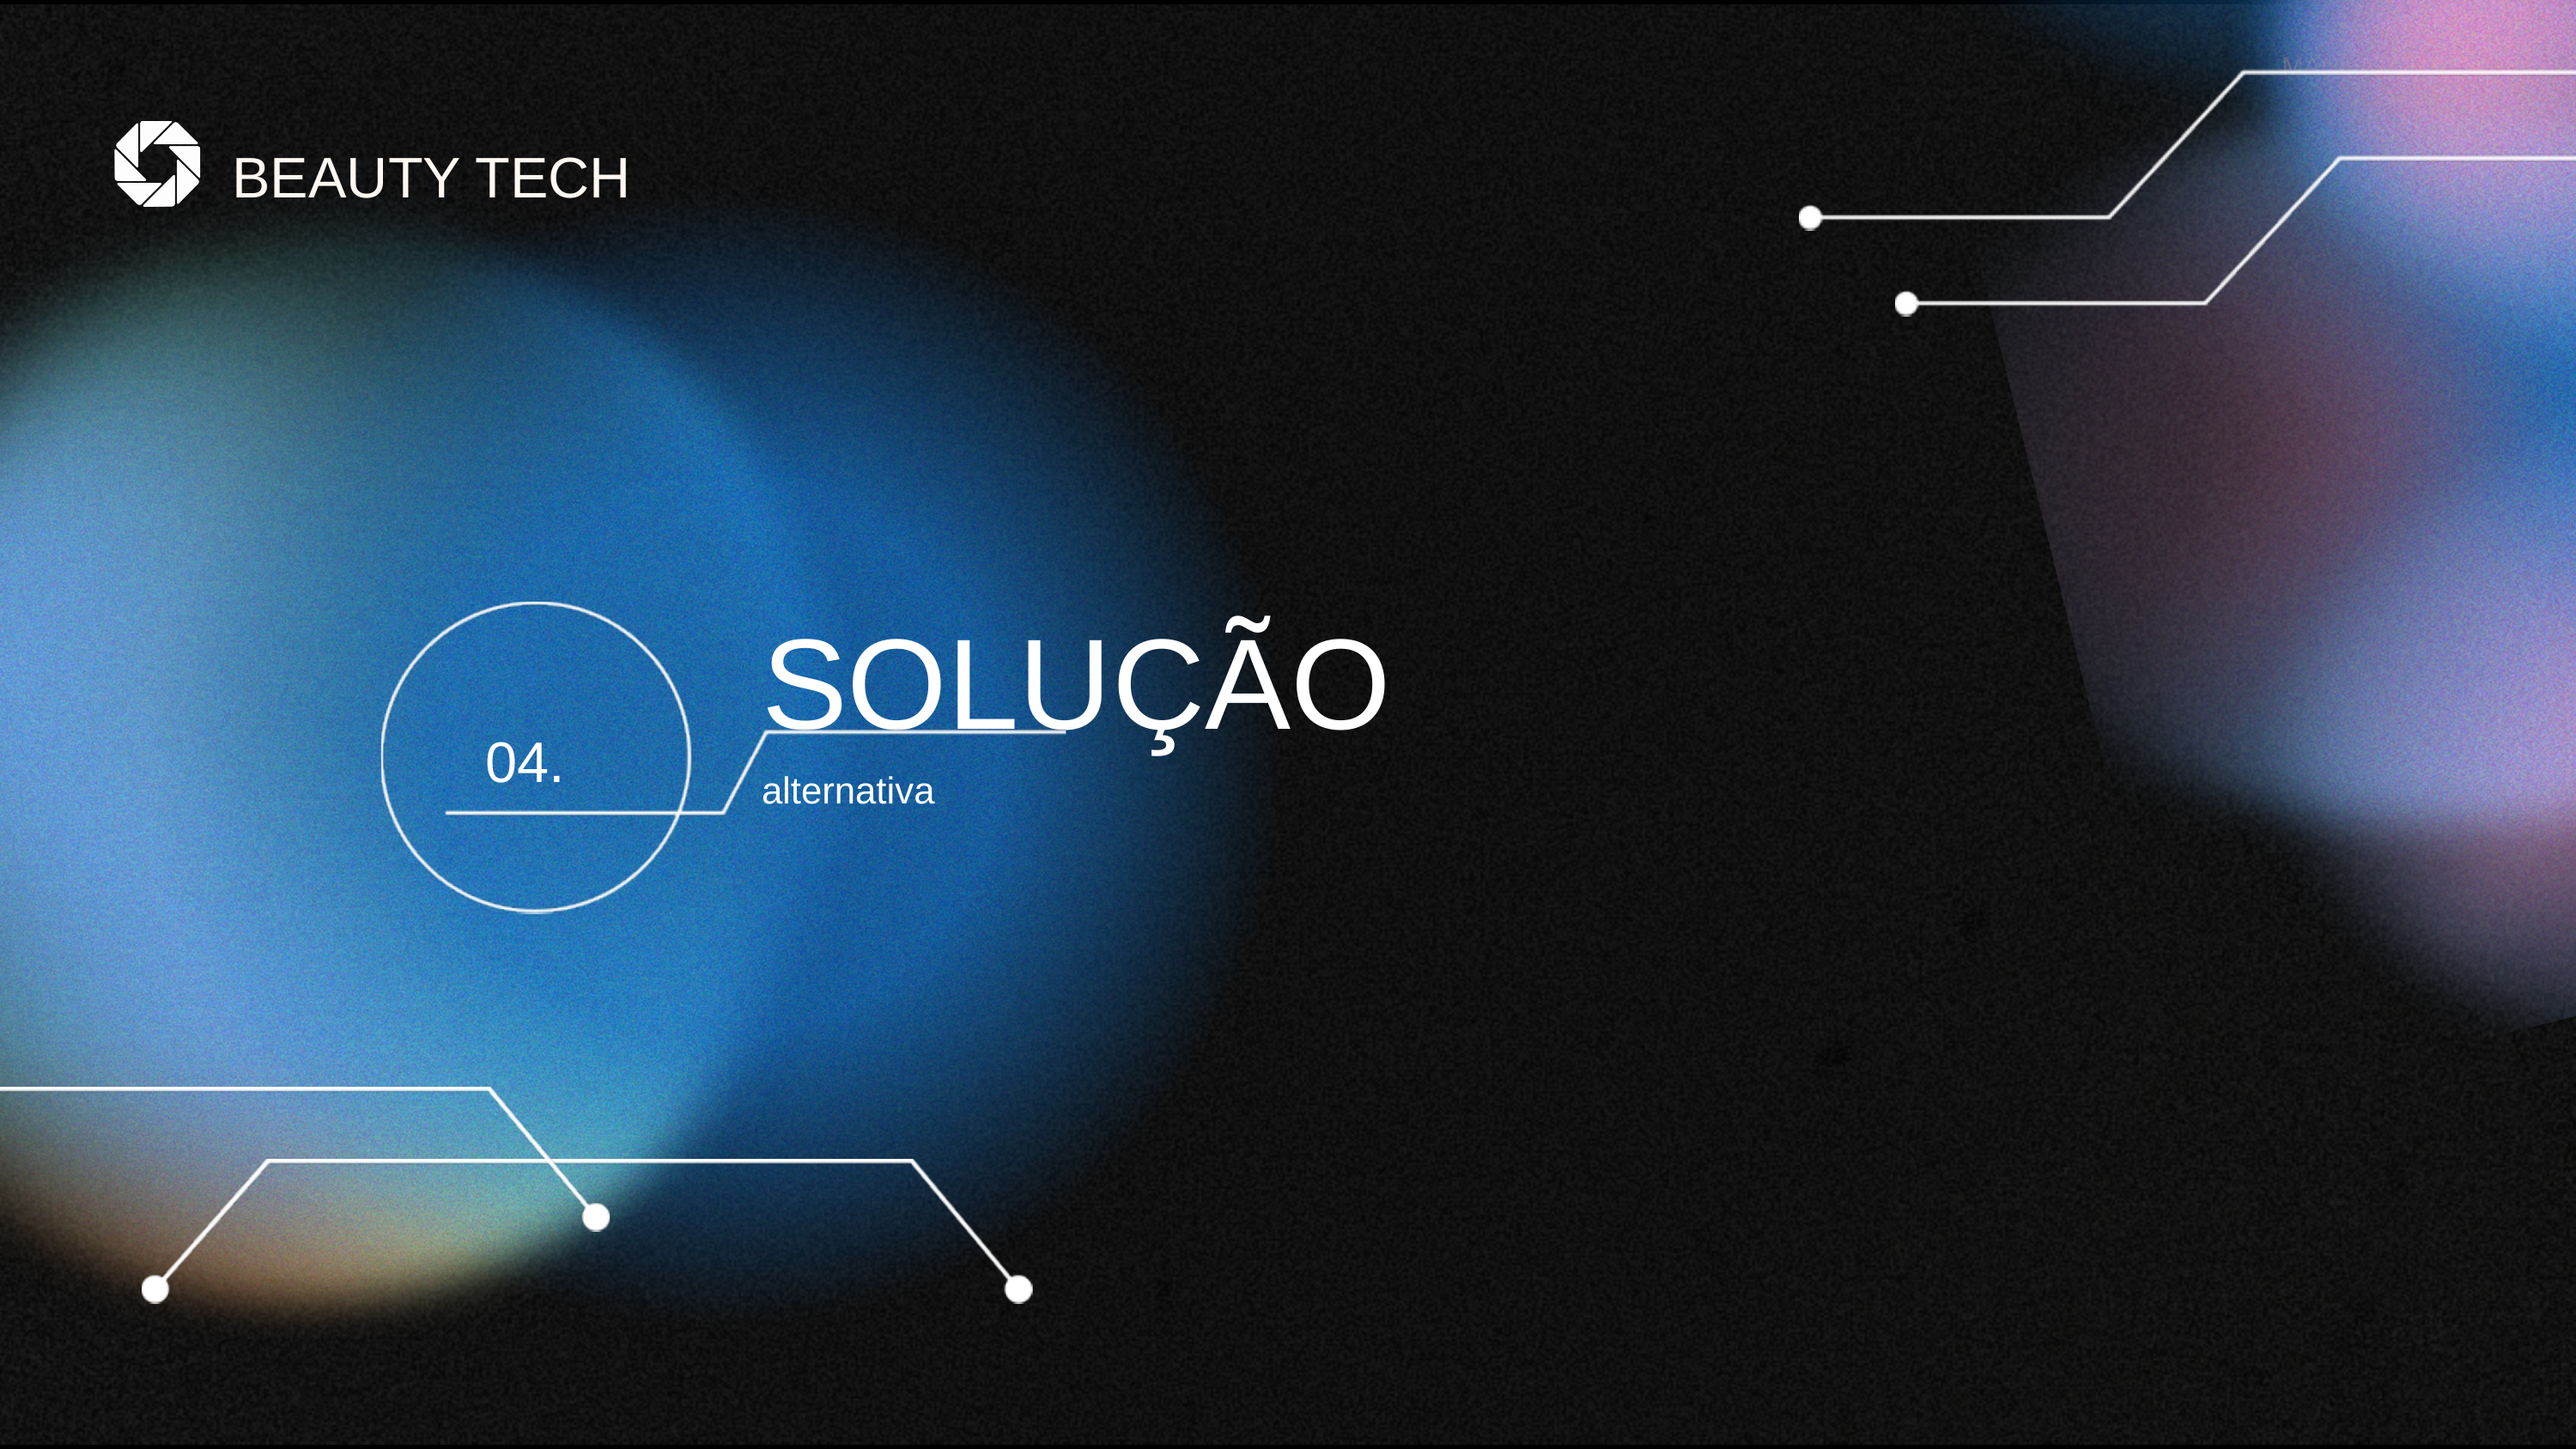

MANDATORY PAGE

BEAUTY TECH

SOLUÇÃO

04.
alternativa